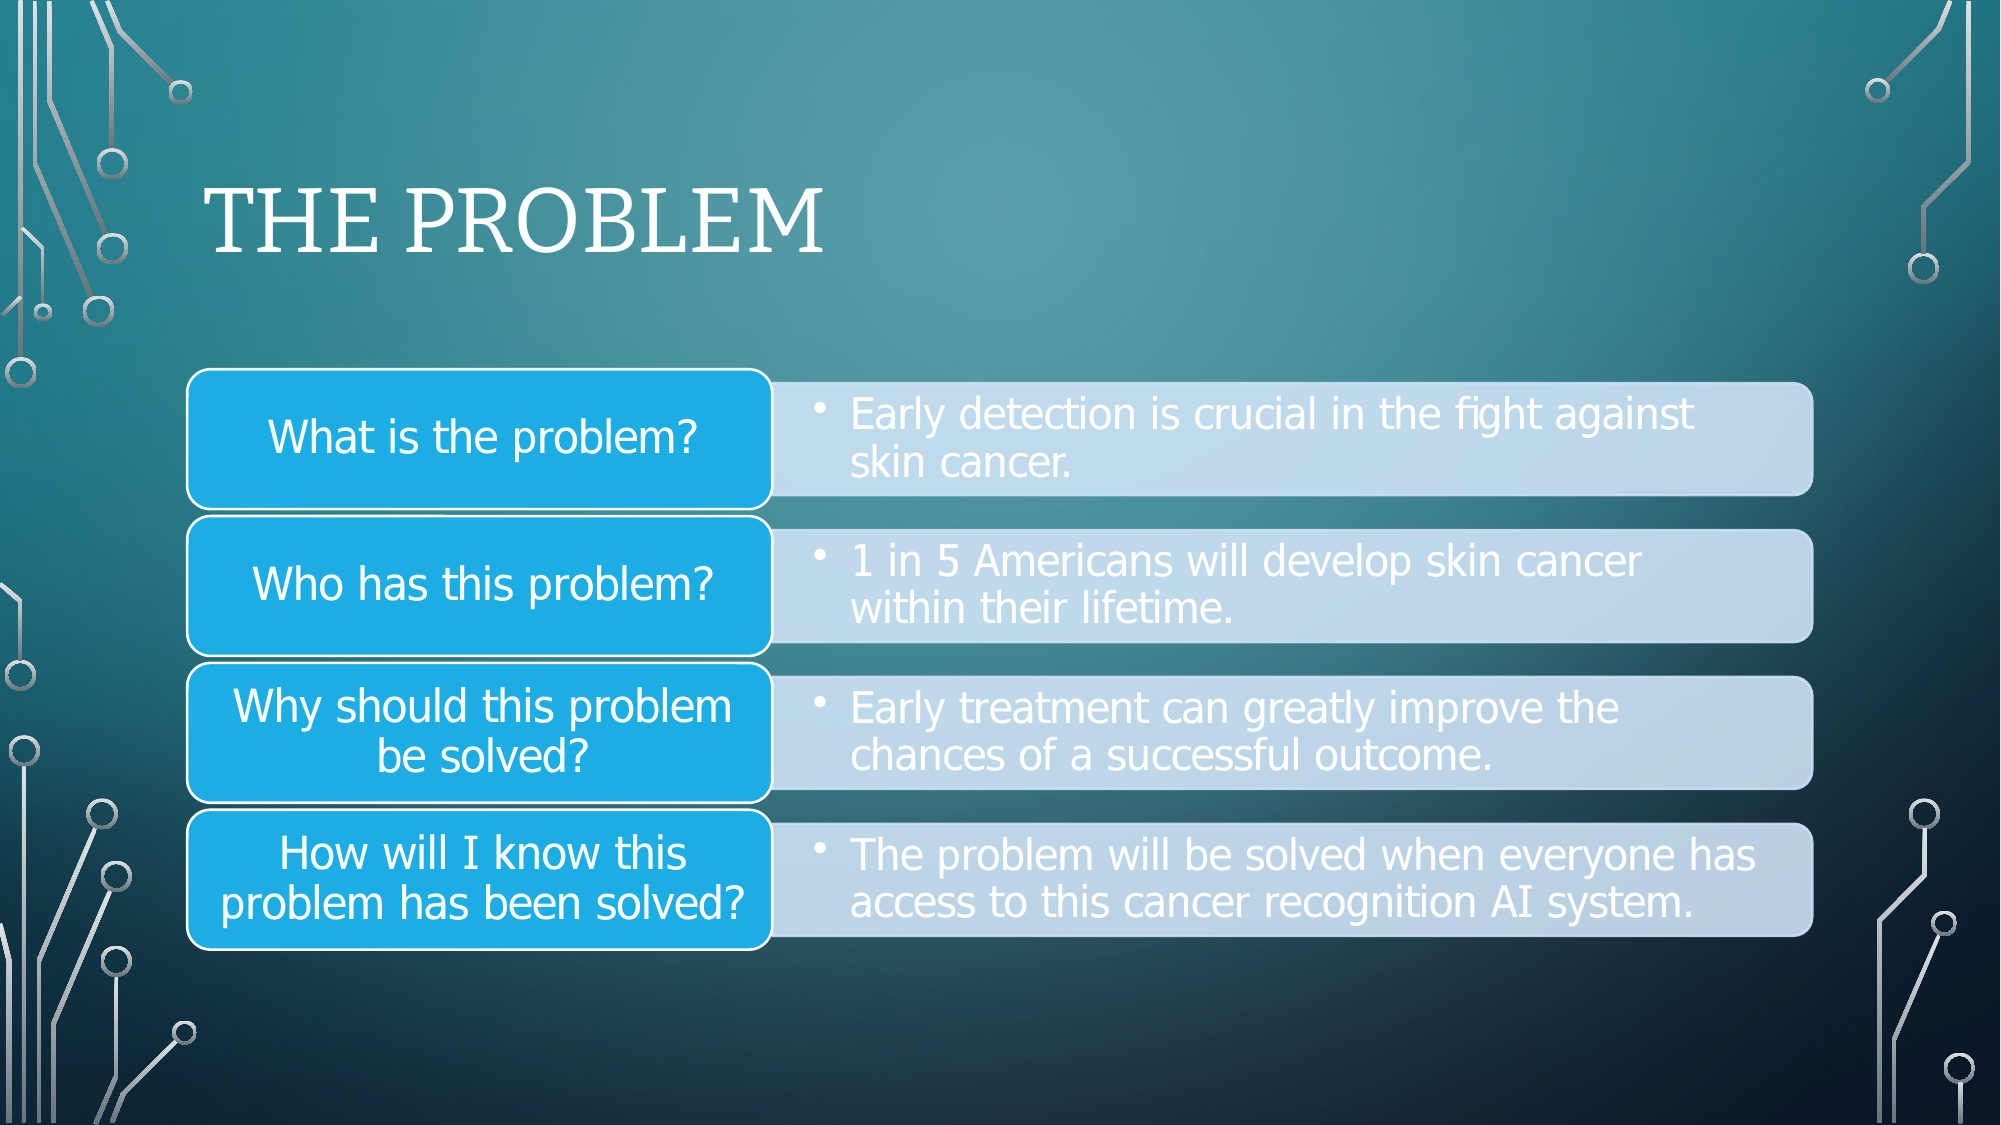

# The Problem
Early detection is crucial in the fight against skin cancer.
What is the problem?
1 in 5 Americans will develop skin cancer within their lifetime.
Who has this problem?
Early treatment can greatly improve the chances of a successful outcome.
Why should this problem be solved?
The problem will be solved when everyone has access to this cancer recognition AI system.
How will I know this problem has been solved?